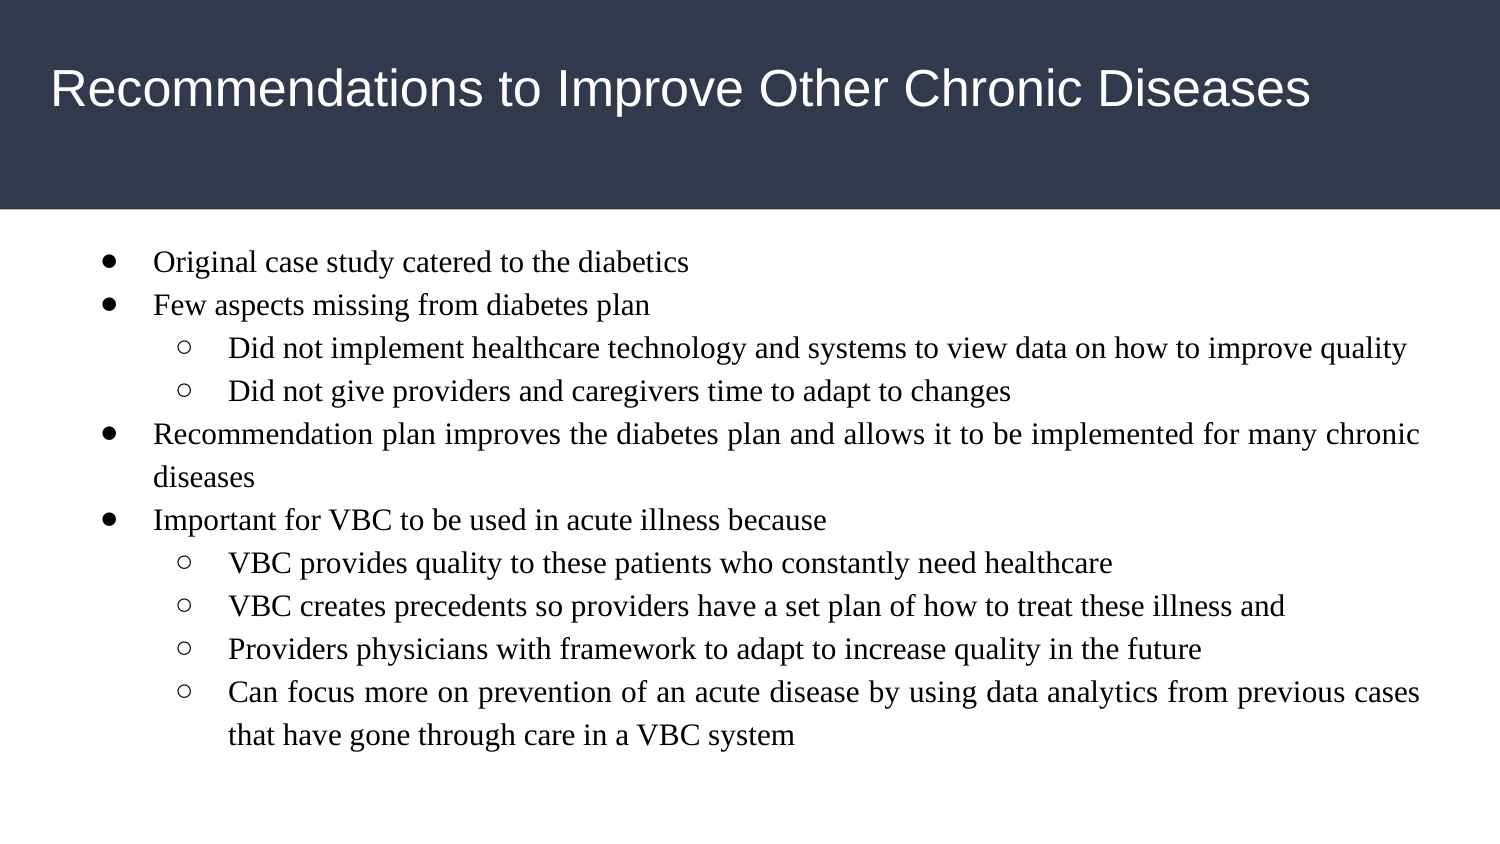

# Recommendations to Improve Other Chronic Diseases
Original case study catered to the diabetics
Few aspects missing from diabetes plan
Did not implement healthcare technology and systems to view data on how to improve quality
Did not give providers and caregivers time to adapt to changes
Recommendation plan improves the diabetes plan and allows it to be implemented for many chronic diseases
Important for VBC to be used in acute illness because
VBC provides quality to these patients who constantly need healthcare
VBC creates precedents so providers have a set plan of how to treat these illness and
Providers physicians with framework to adapt to increase quality in the future
Can focus more on prevention of an acute disease by using data analytics from previous cases that have gone through care in a VBC system